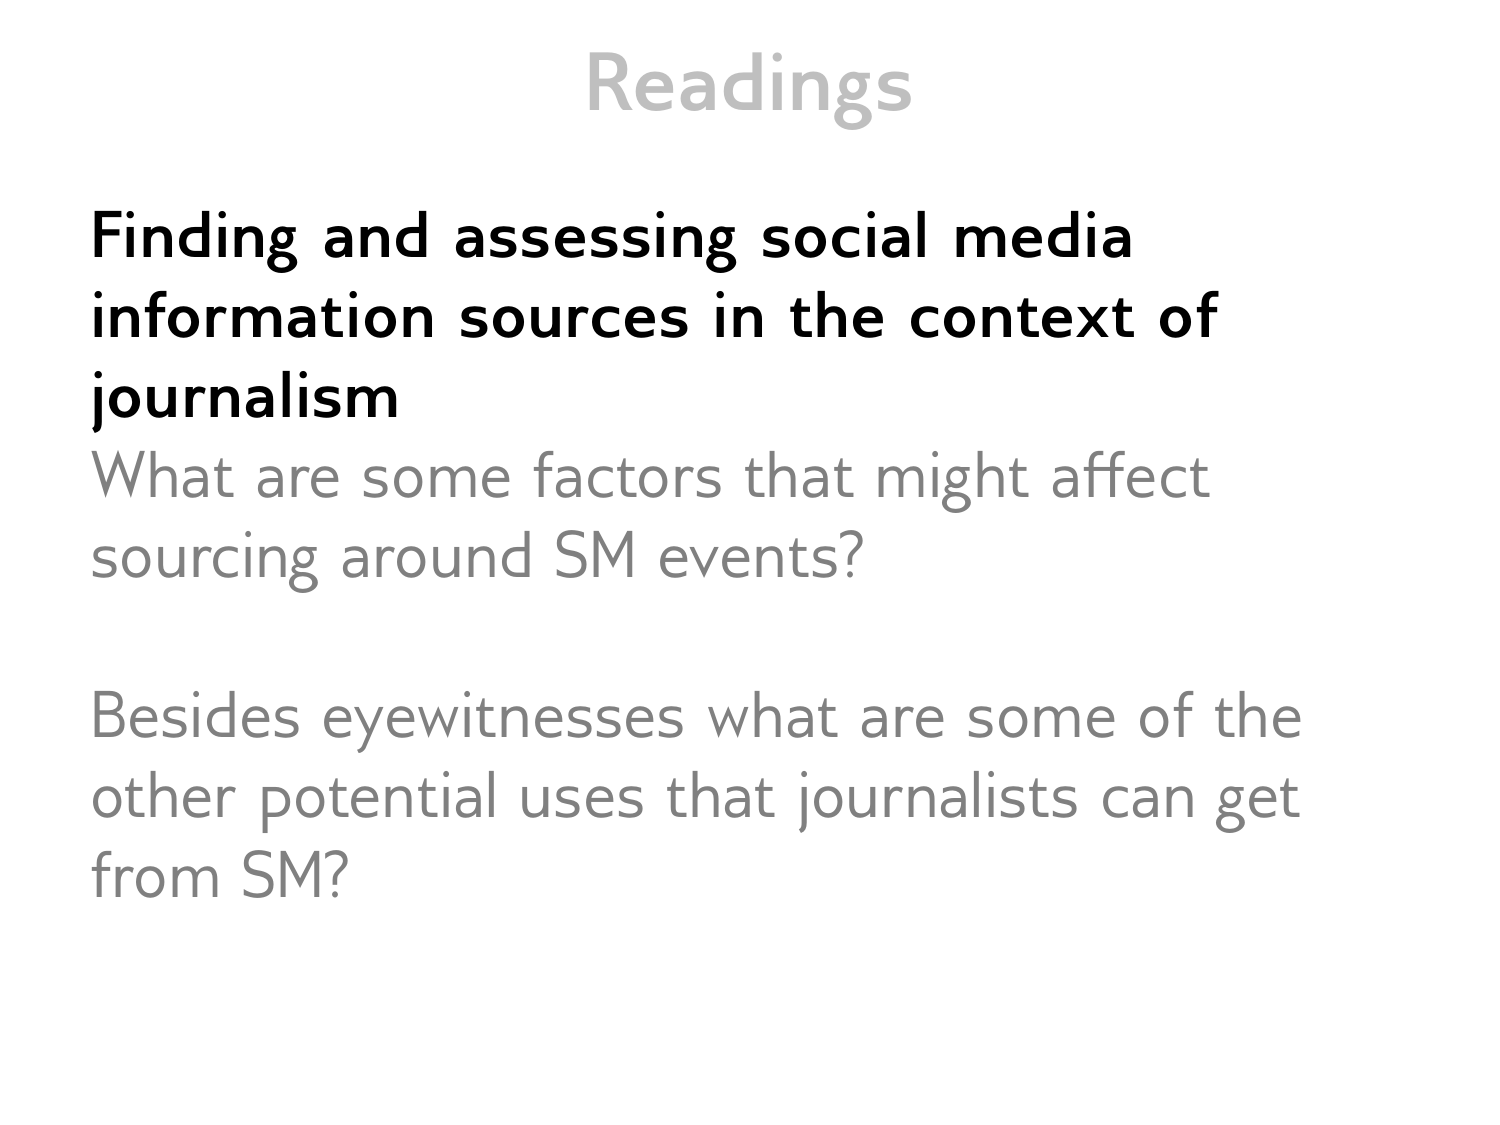

# Readings
Finding and assessing social media information sources in the context of journalism
What are some factors that might affect sourcing around SM events?

Besides eyewitnesses what are some of the other potential uses that journalists can get from SM?